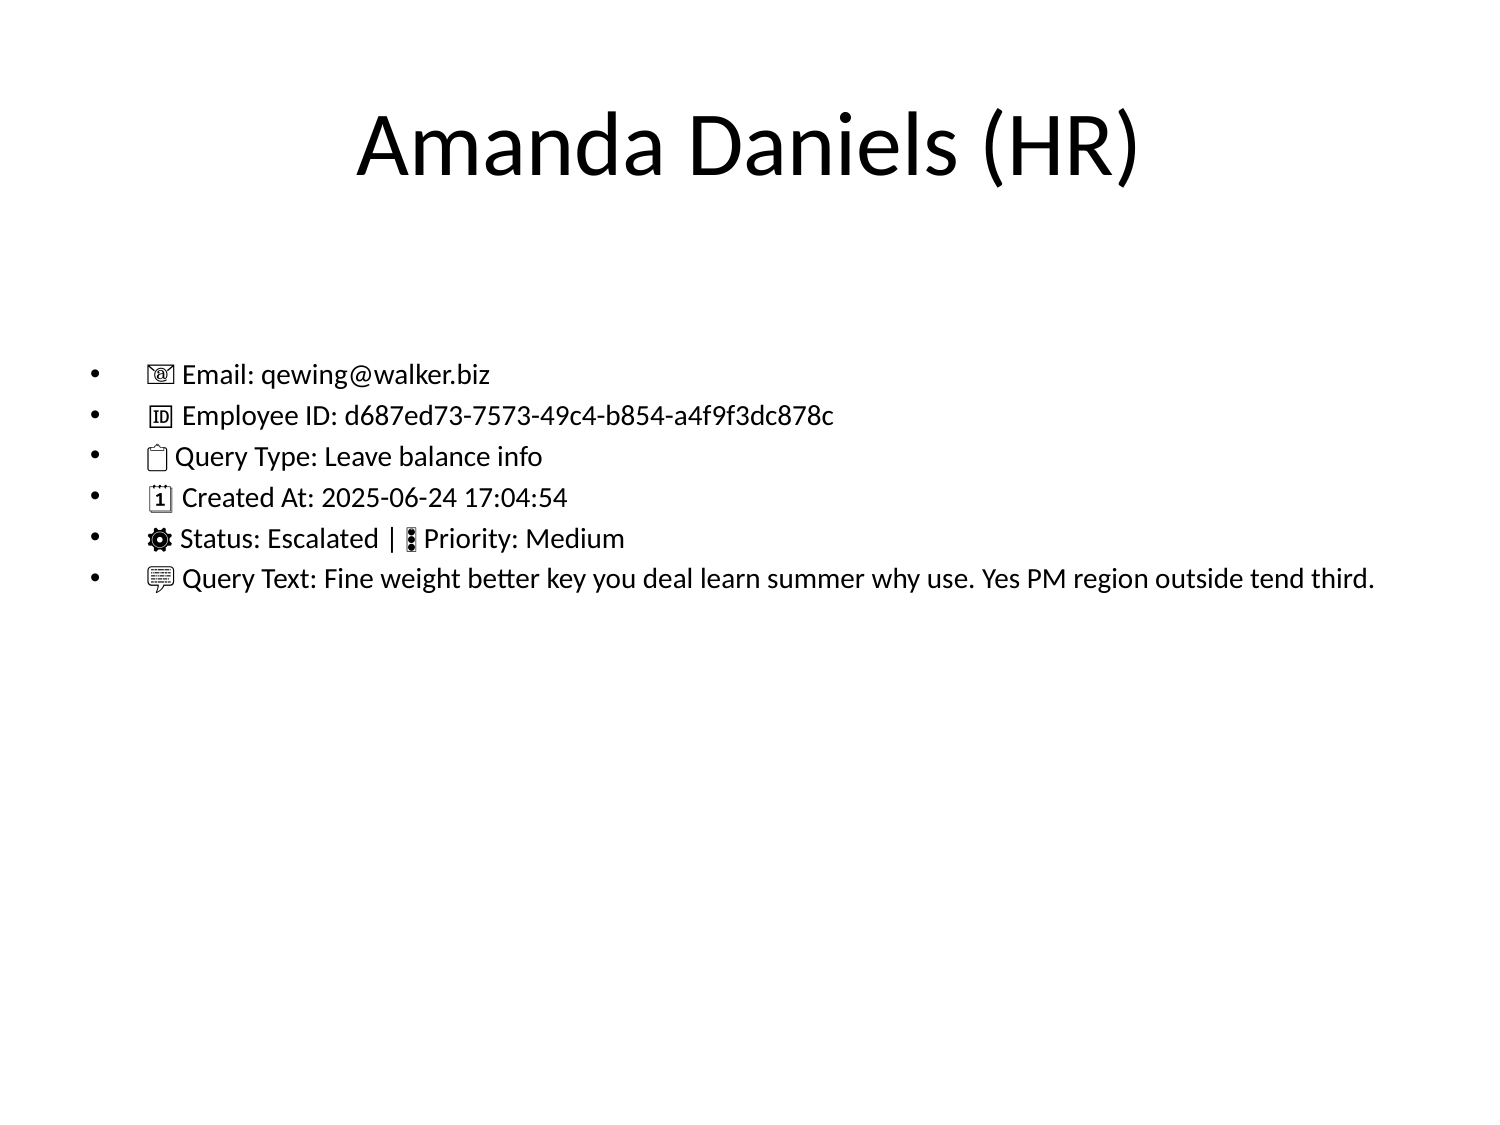

# Amanda Daniels (HR)

📧 Email: qewing@walker.biz
🆔 Employee ID: d687ed73-7573-49c4-b854-a4f9f3dc878c
📋 Query Type: Leave balance info
🗓 Created At: 2025-06-24 17:04:54
⚙ Status: Escalated | 🚦 Priority: Medium
💬 Query Text: Fine weight better key you deal learn summer why use. Yes PM region outside tend third.